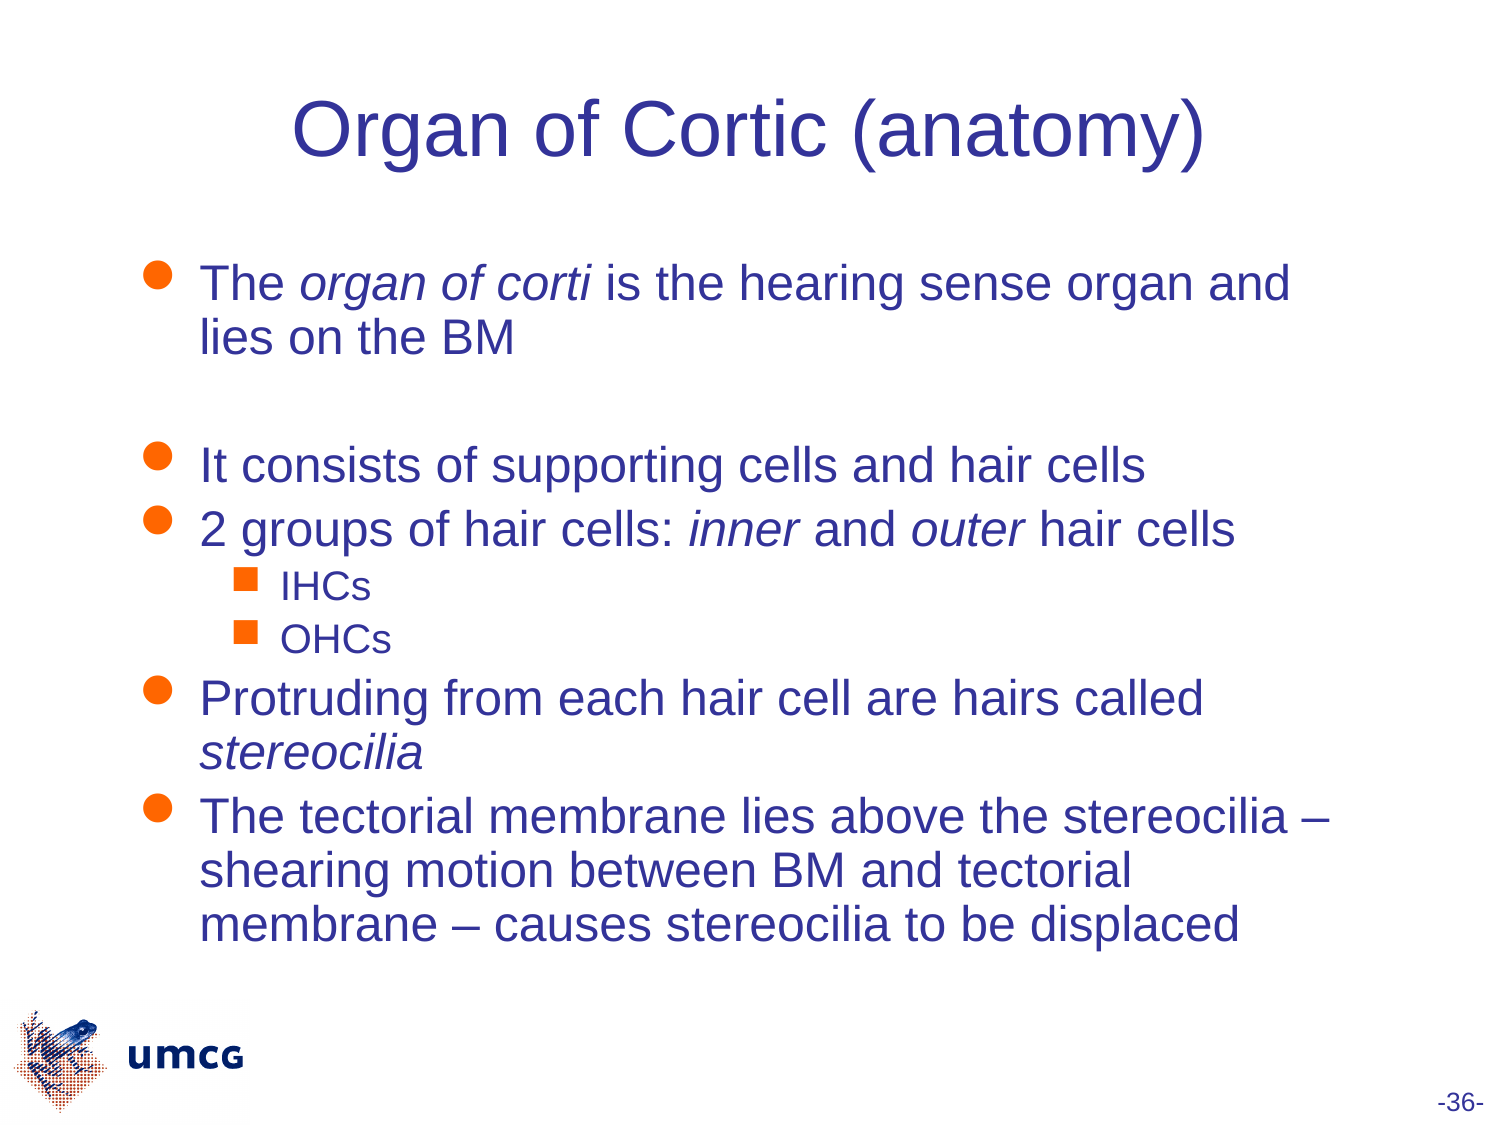

# Organ of Cortic (anatomy)
The organ of corti is the hearing sense organ and lies on the BM

It consists of supporting cells and hair cells
2 groups of hair cells: inner and outer hair cells
IHCs
OHCs
Protruding from each hair cell are hairs called stereocilia
The tectorial membrane lies above the stereocilia –shearing motion between BM and tectorial membrane – causes stereocilia to be displaced